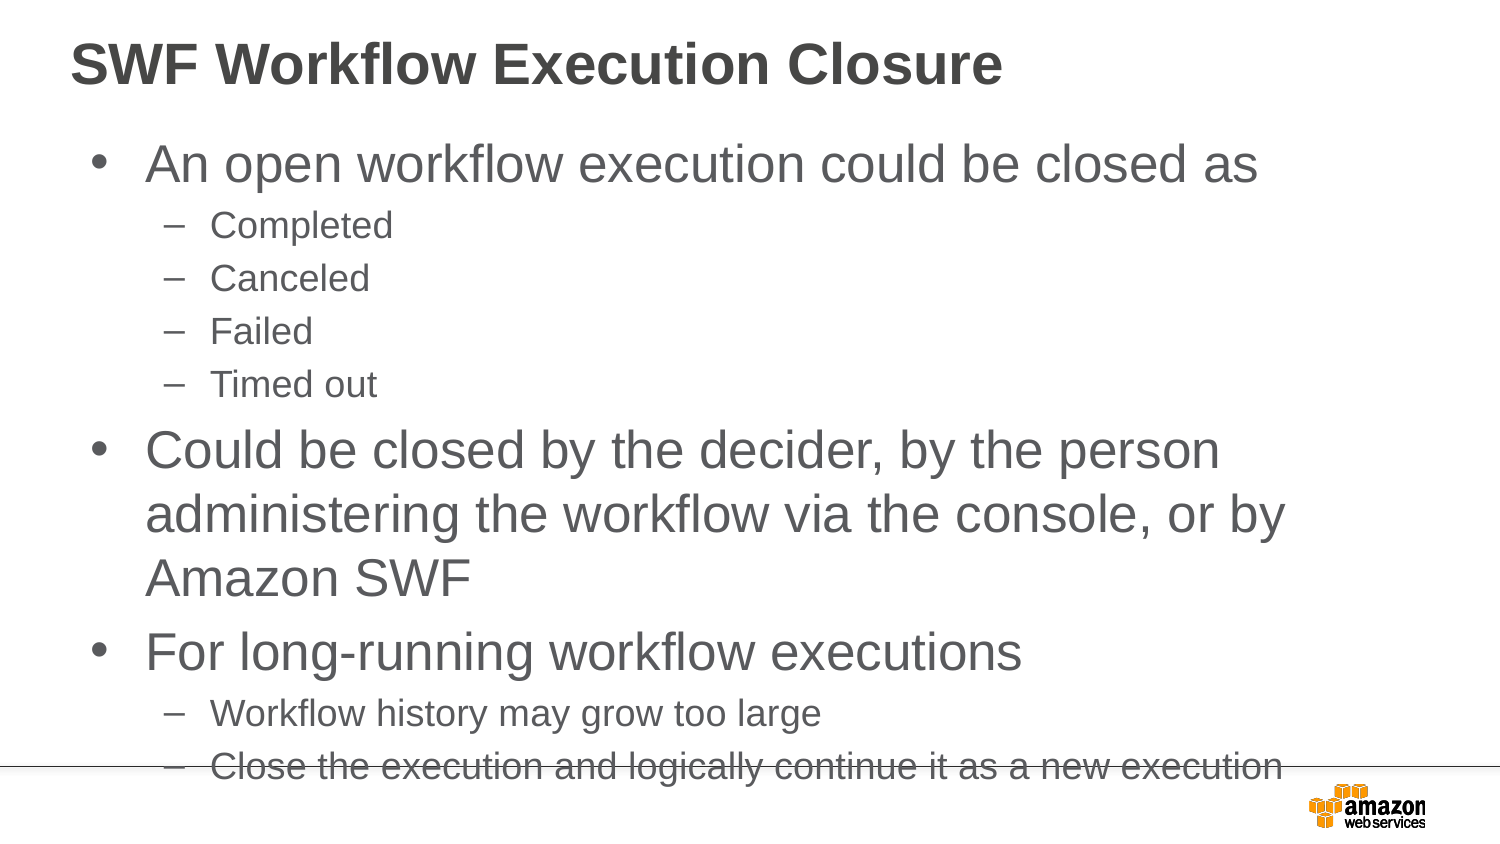

# SWF Workflow Execution Closure
An open workflow execution could be closed as
Completed
Canceled
Failed
Timed out
Could be closed by the decider, by the person administering the workflow via the console, or by Amazon SWF
For long-running workflow executions
Workflow history may grow too large
Close the execution and logically continue it as a new execution